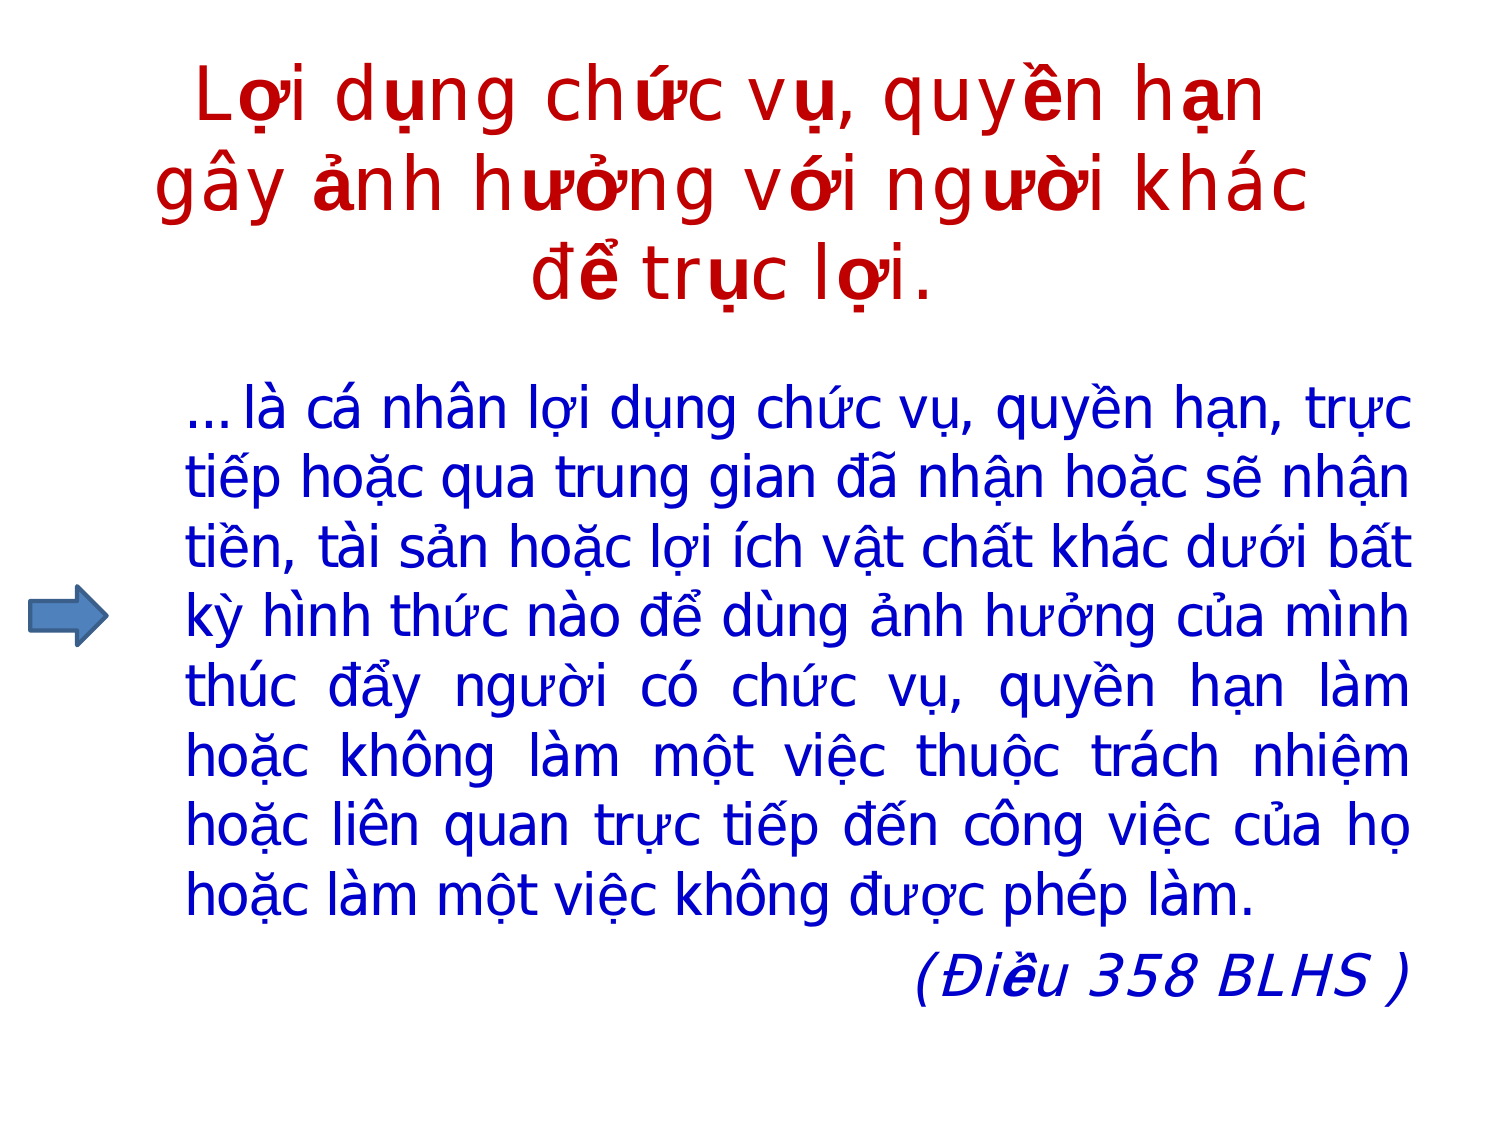

# Lợi dụng chức vụ, quyền hạn gây ảnh hưởng với người khác để trục lợi.
	…là cá nhân lợi dụng chức vụ, quyền hạn, trực tiếp hoặc qua trung gian đã nhận hoặc sẽ nhận tiền, tài sản hoặc lợi ích vật chất khác dưới bất kỳ hình thức nào để dùng ảnh hưởng của mình thúc đẩy người có chức vụ, quyền hạn làm hoặc không làm một việc thuộc trách nhiệm hoặc liên quan trực tiếp đến công việc của họ hoặc làm một việc không được phép làm.
(Điều 358 BLHS )